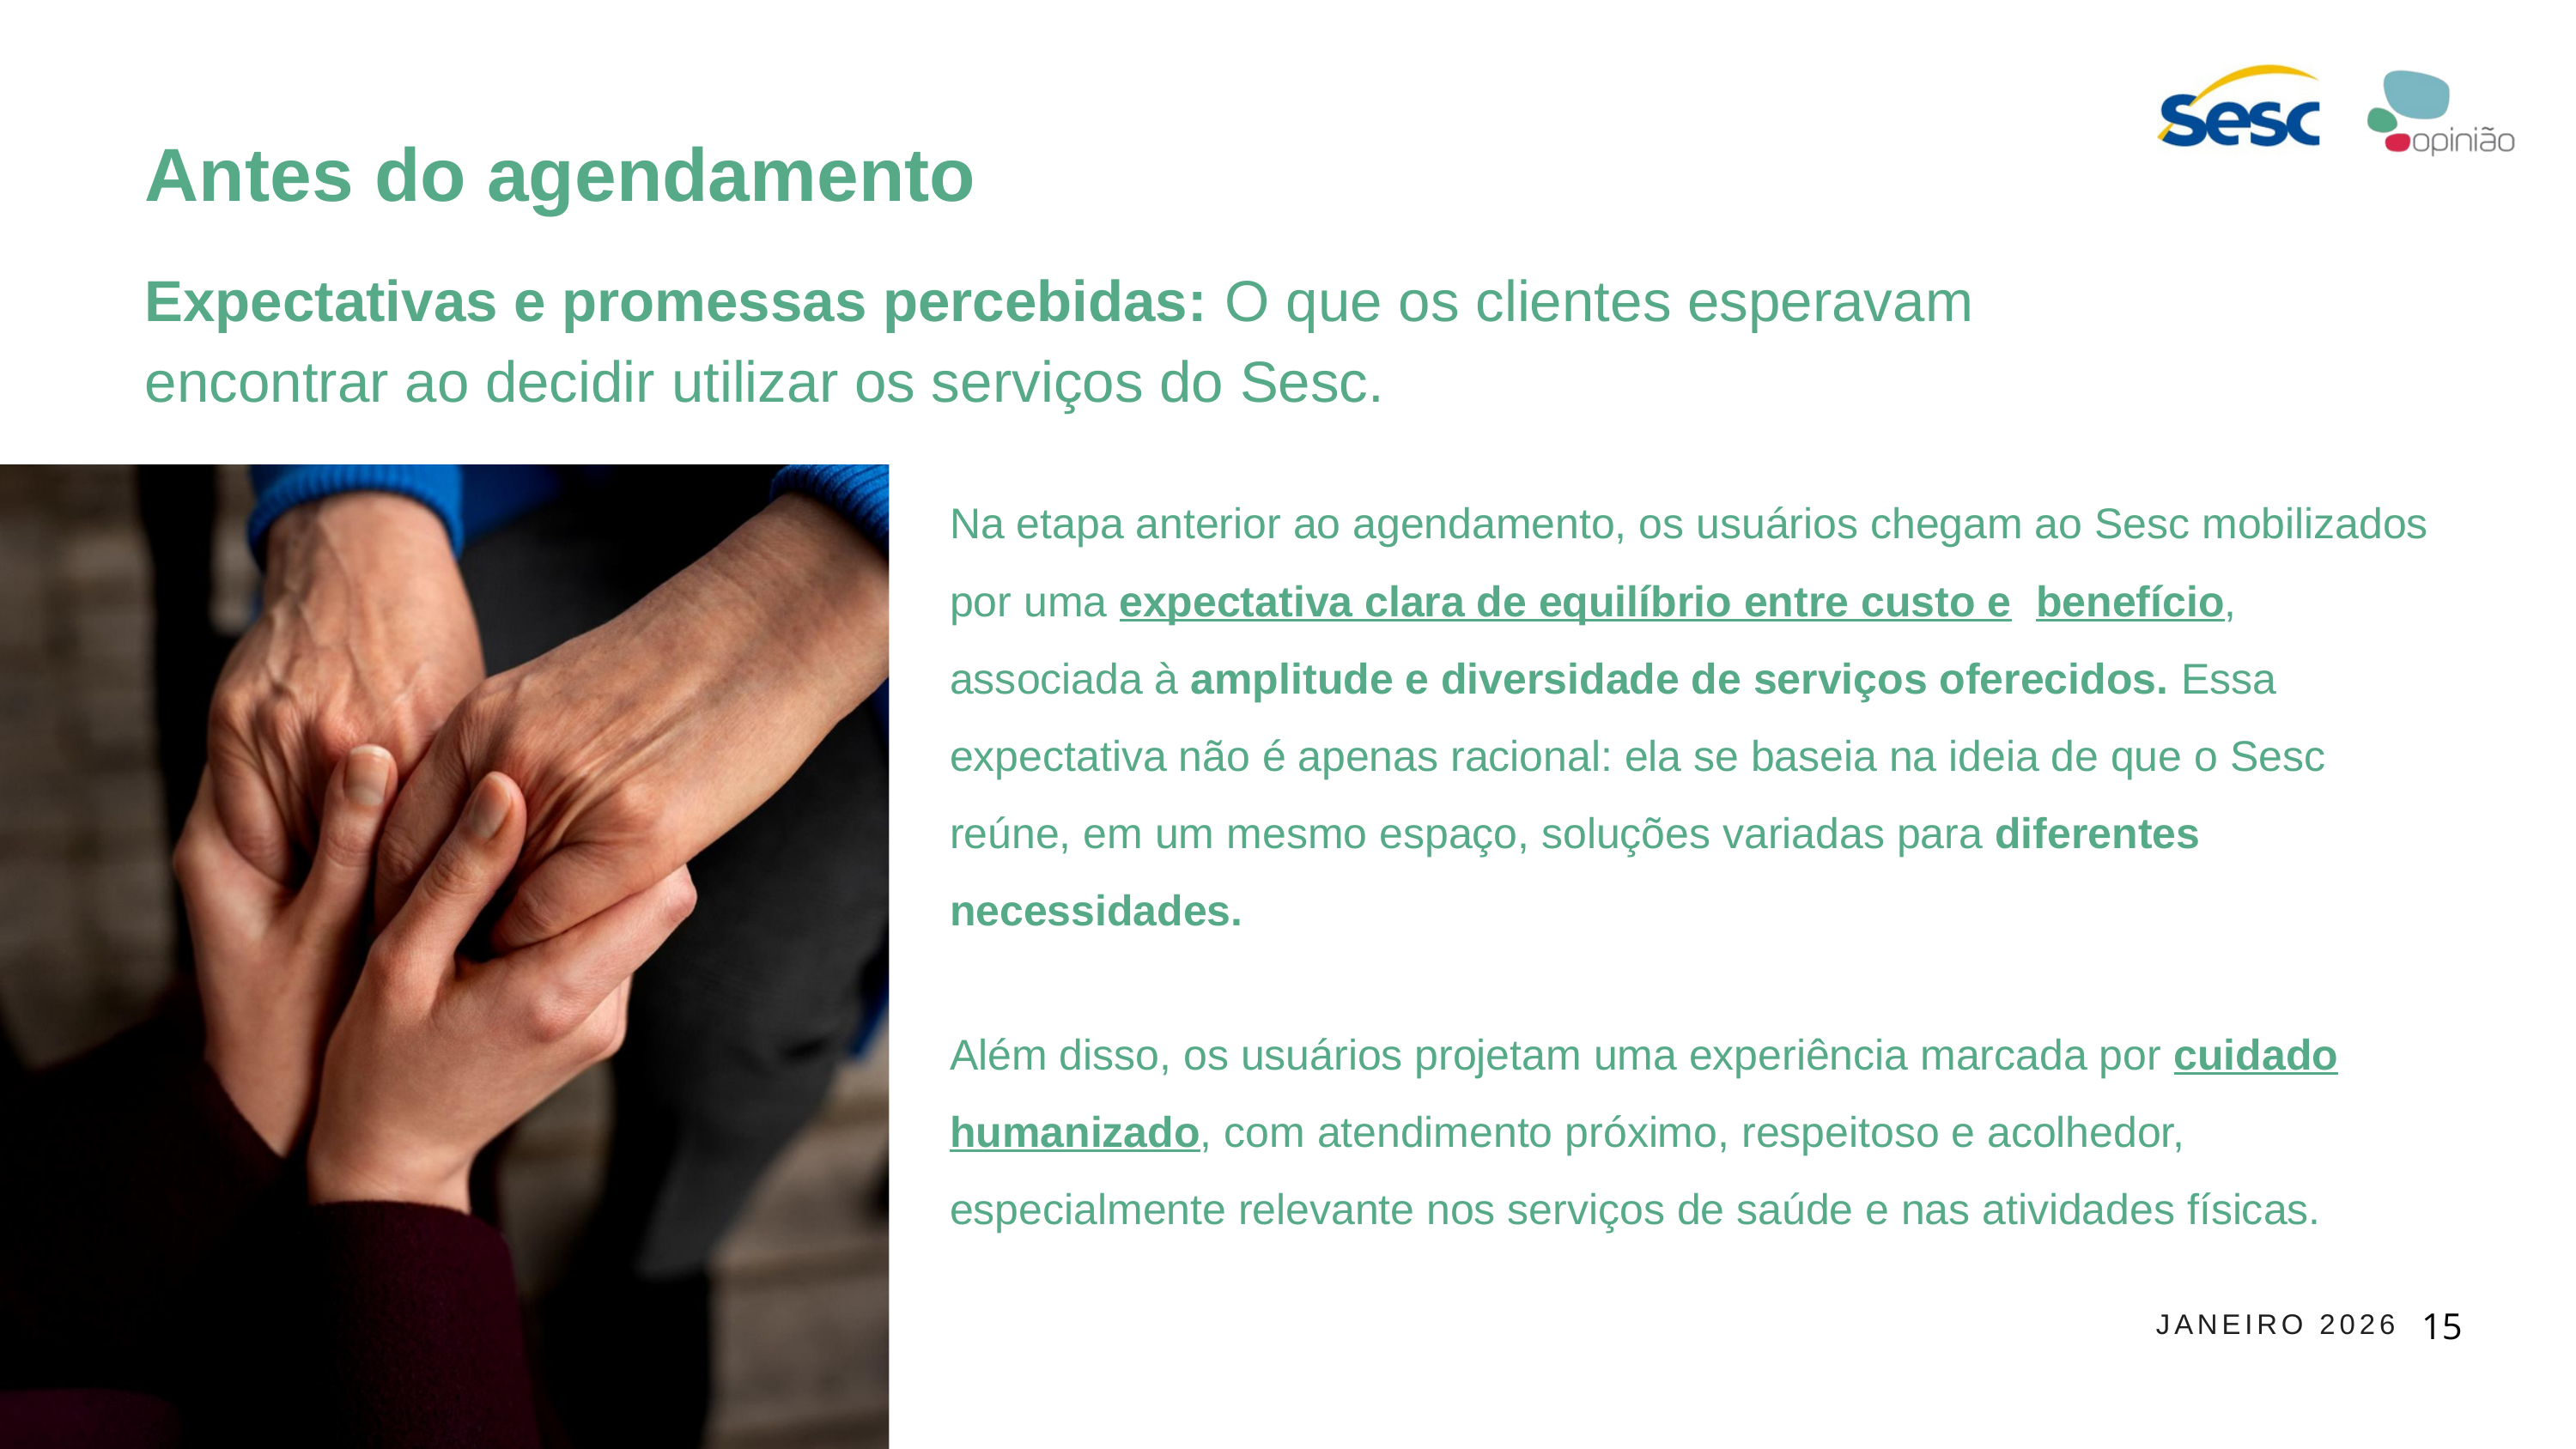

Antes do agendamento
Expectativas e promessas percebidas: O que os clientes esperavam encontrar ao decidir utilizar os serviços do Sesc.

Na etapa anterior ao agendamento, os usuários chegam ao Sesc mobilizados por uma expectativa clara de equilíbrio entre custo e  benefício, associada à amplitude e diversidade de serviços oferecidos. Essa expectativa não é apenas racional: ela se baseia na ideia de que o Sesc reúne, em um mesmo espaço, soluções variadas para diferentes necessidades.
Além disso, os usuários projetam uma experiência marcada por cuidado humanizado, com atendimento próximo, respeitoso e acolhedor, especialmente relevante nos serviços de saúde e nas atividades físicas.
15
JANEIRO 2026